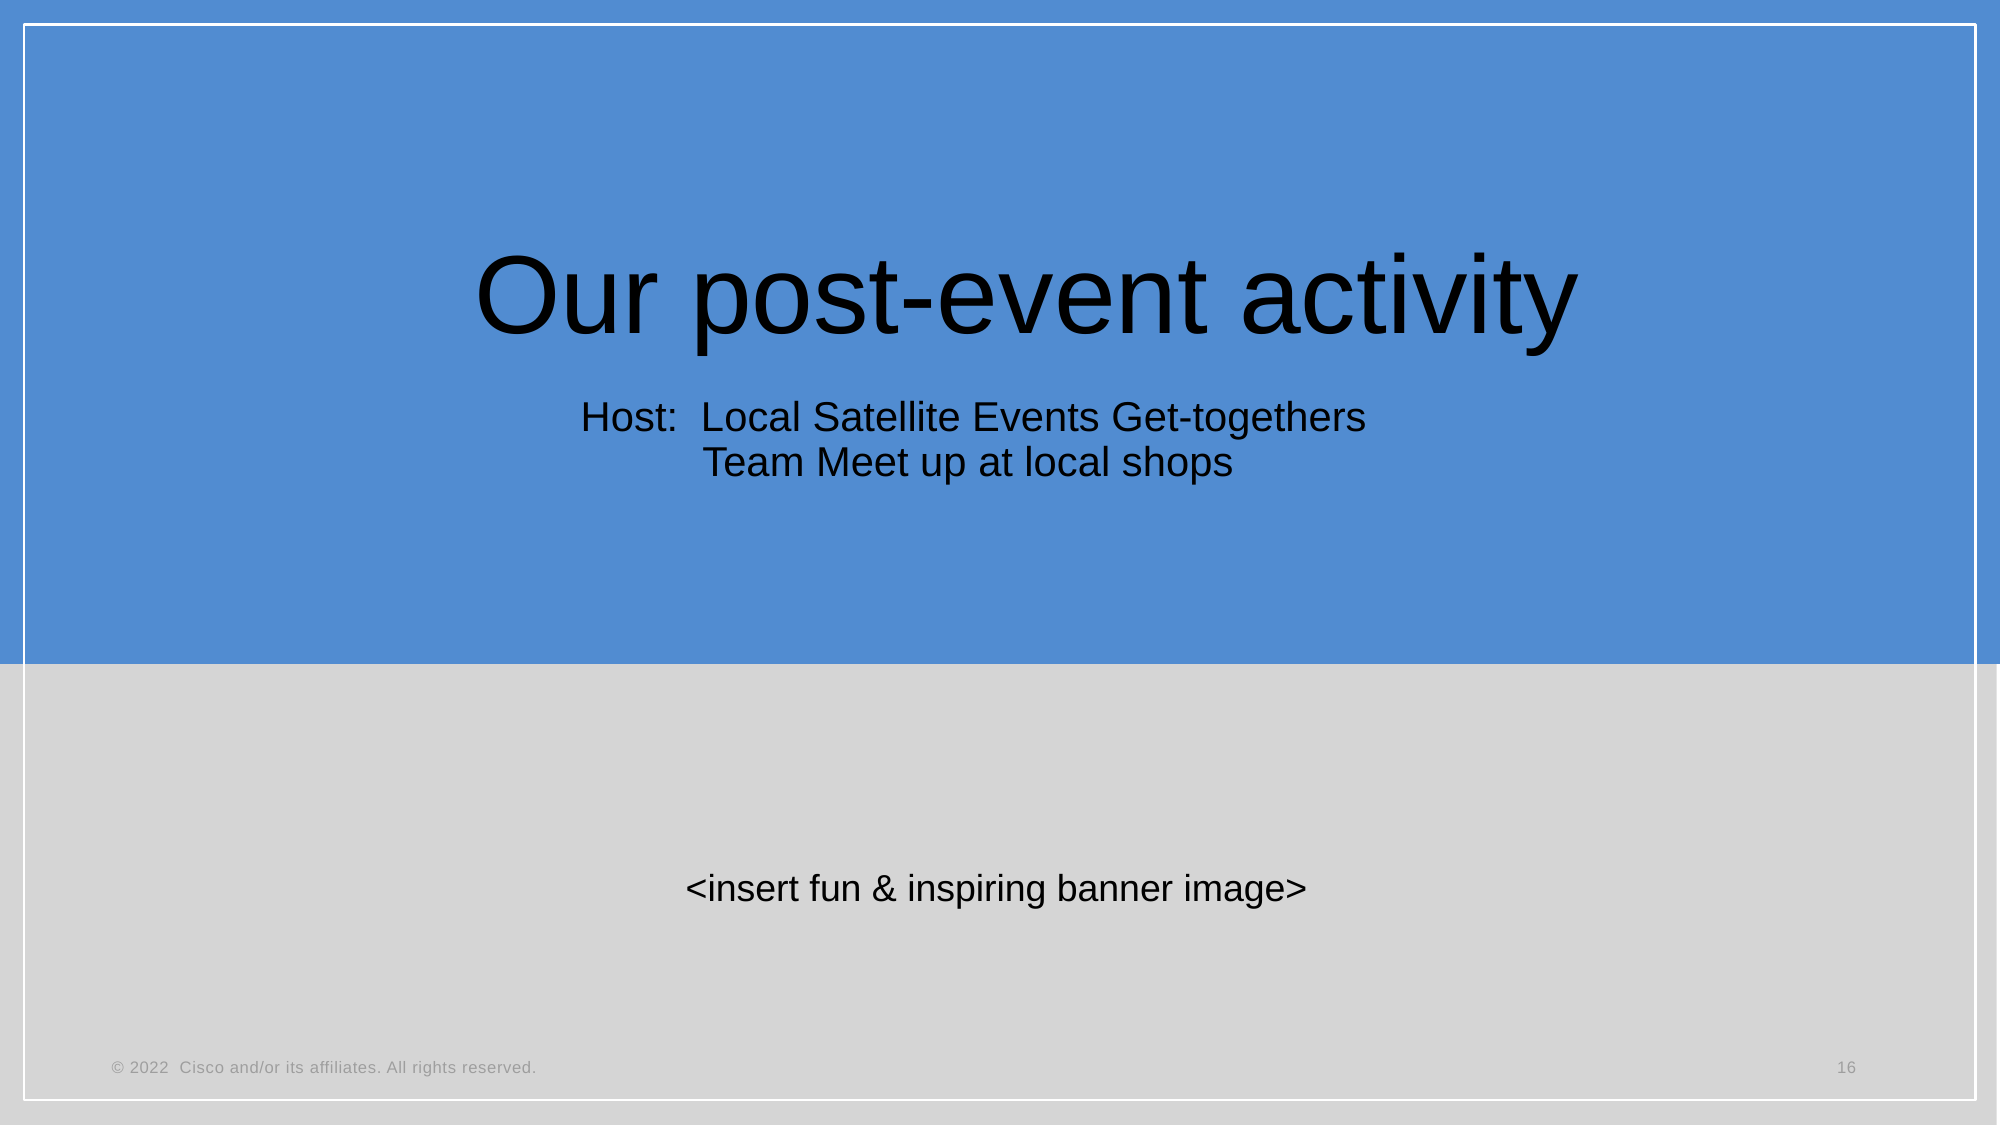

Our post-event activity
Host:  Local Satellite Events Get-togethers
Team Meet up at local shops

<insert fun & inspiring banner image>